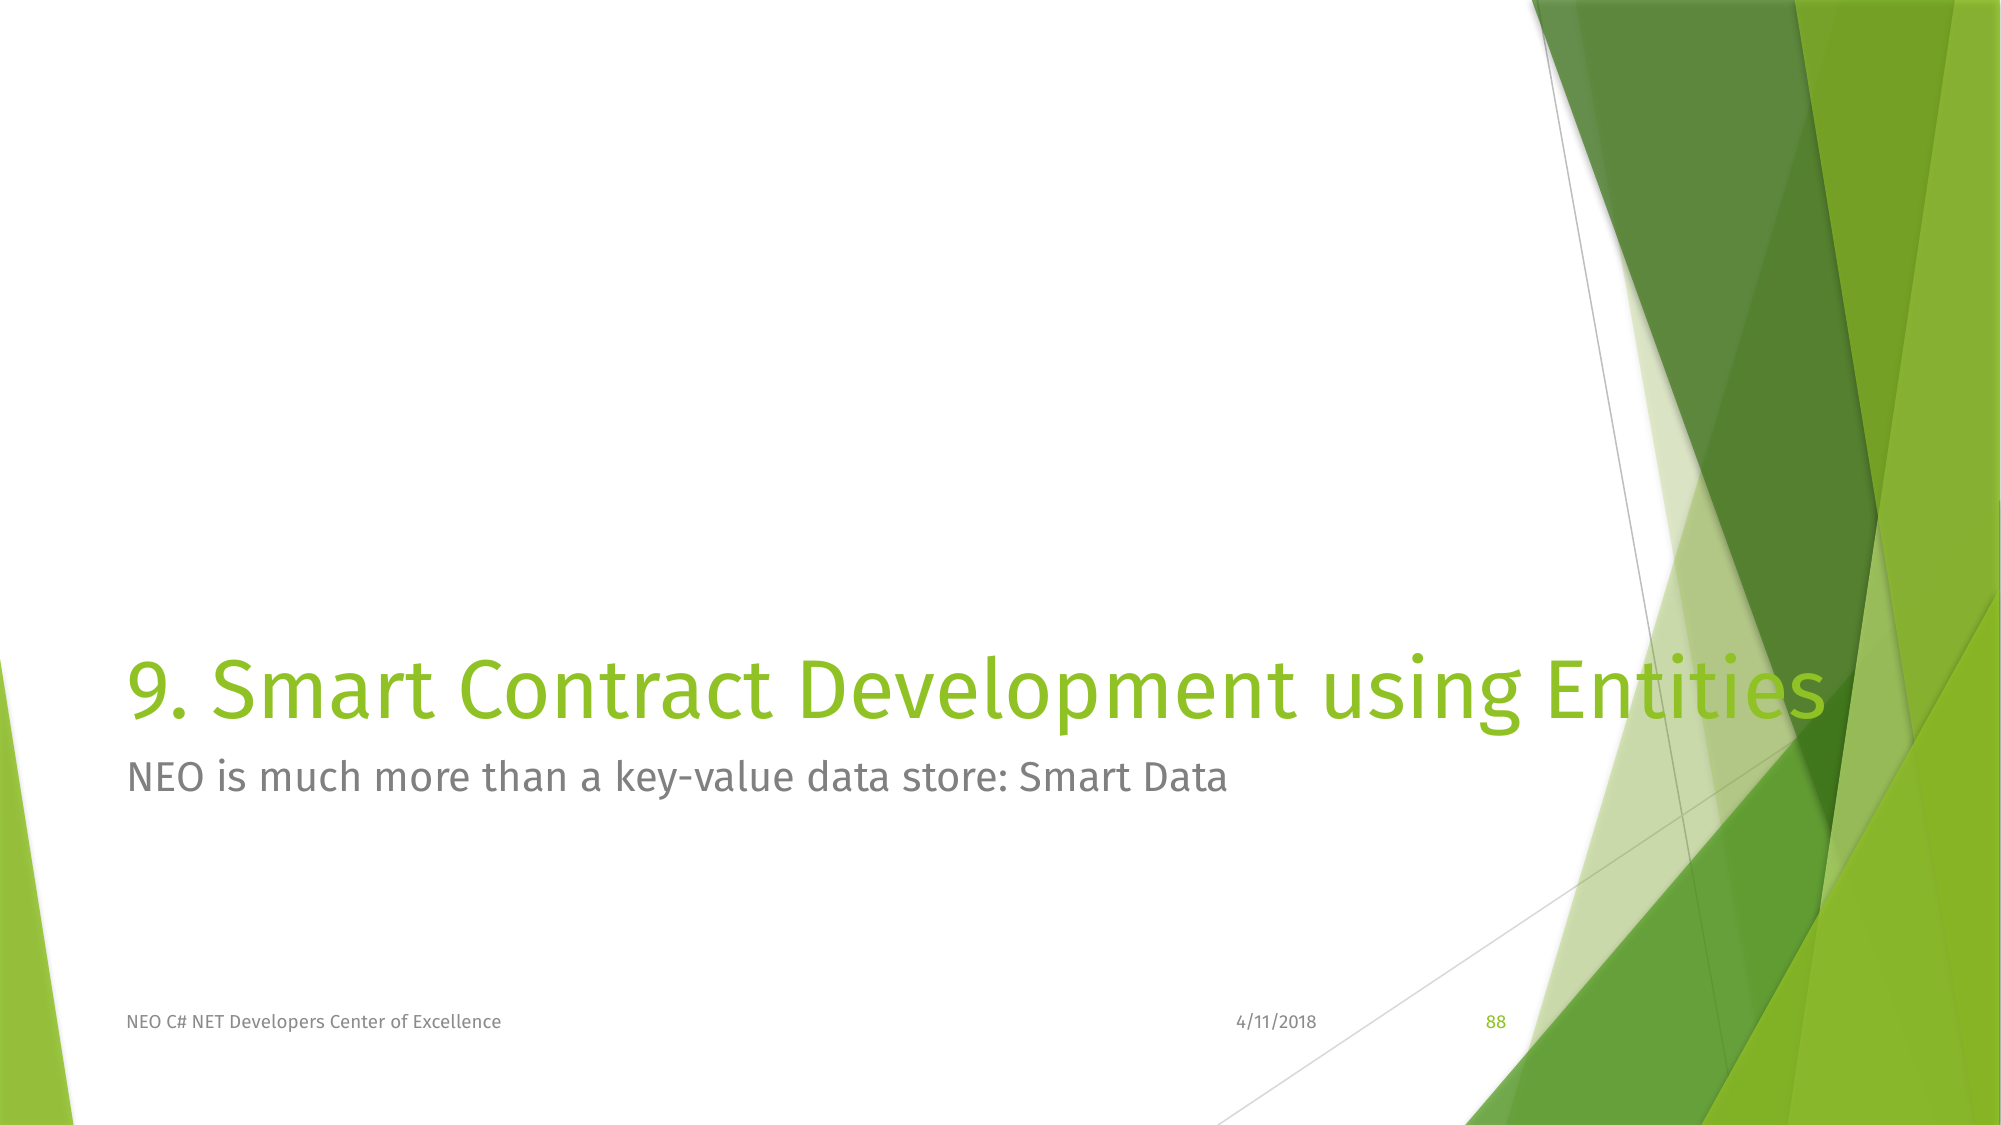

# 9. Smart Contract Development using Entities
NEO is much more than a key-value data store: Smart Data
NEO C# NET Developers Center of Excellence
4/11/2018
88